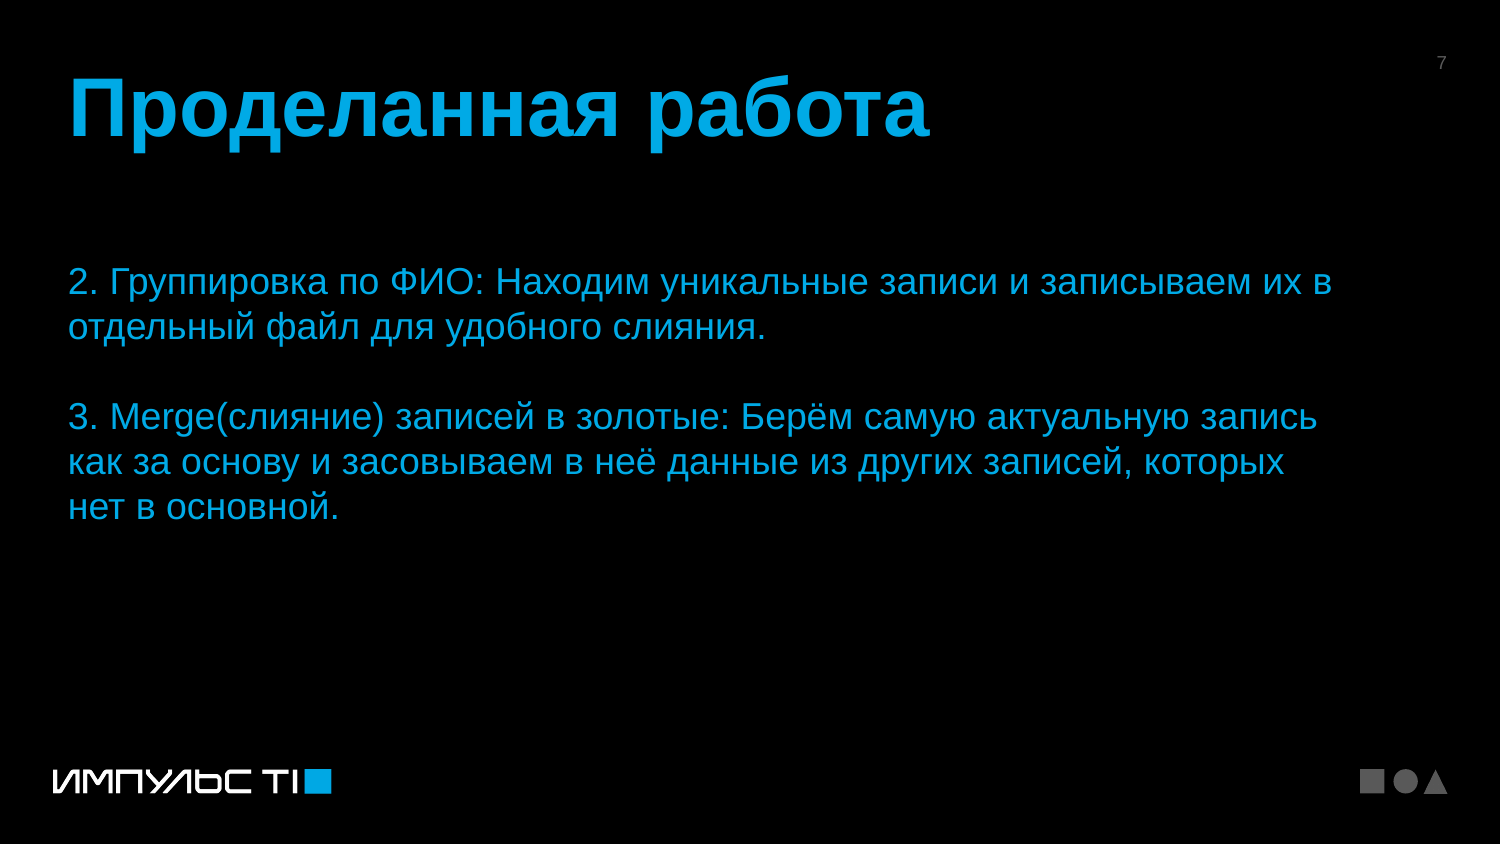

Проделанная работа
2. Группировка по ФИО: Находим уникальные записи и записываем их в отдельный файл для удобного слияния.

3. Merge(слияние) записей в золотые: Берём самую актуальную запись как за основу и засовываем в неё данные из других записей, которых нет в основной.